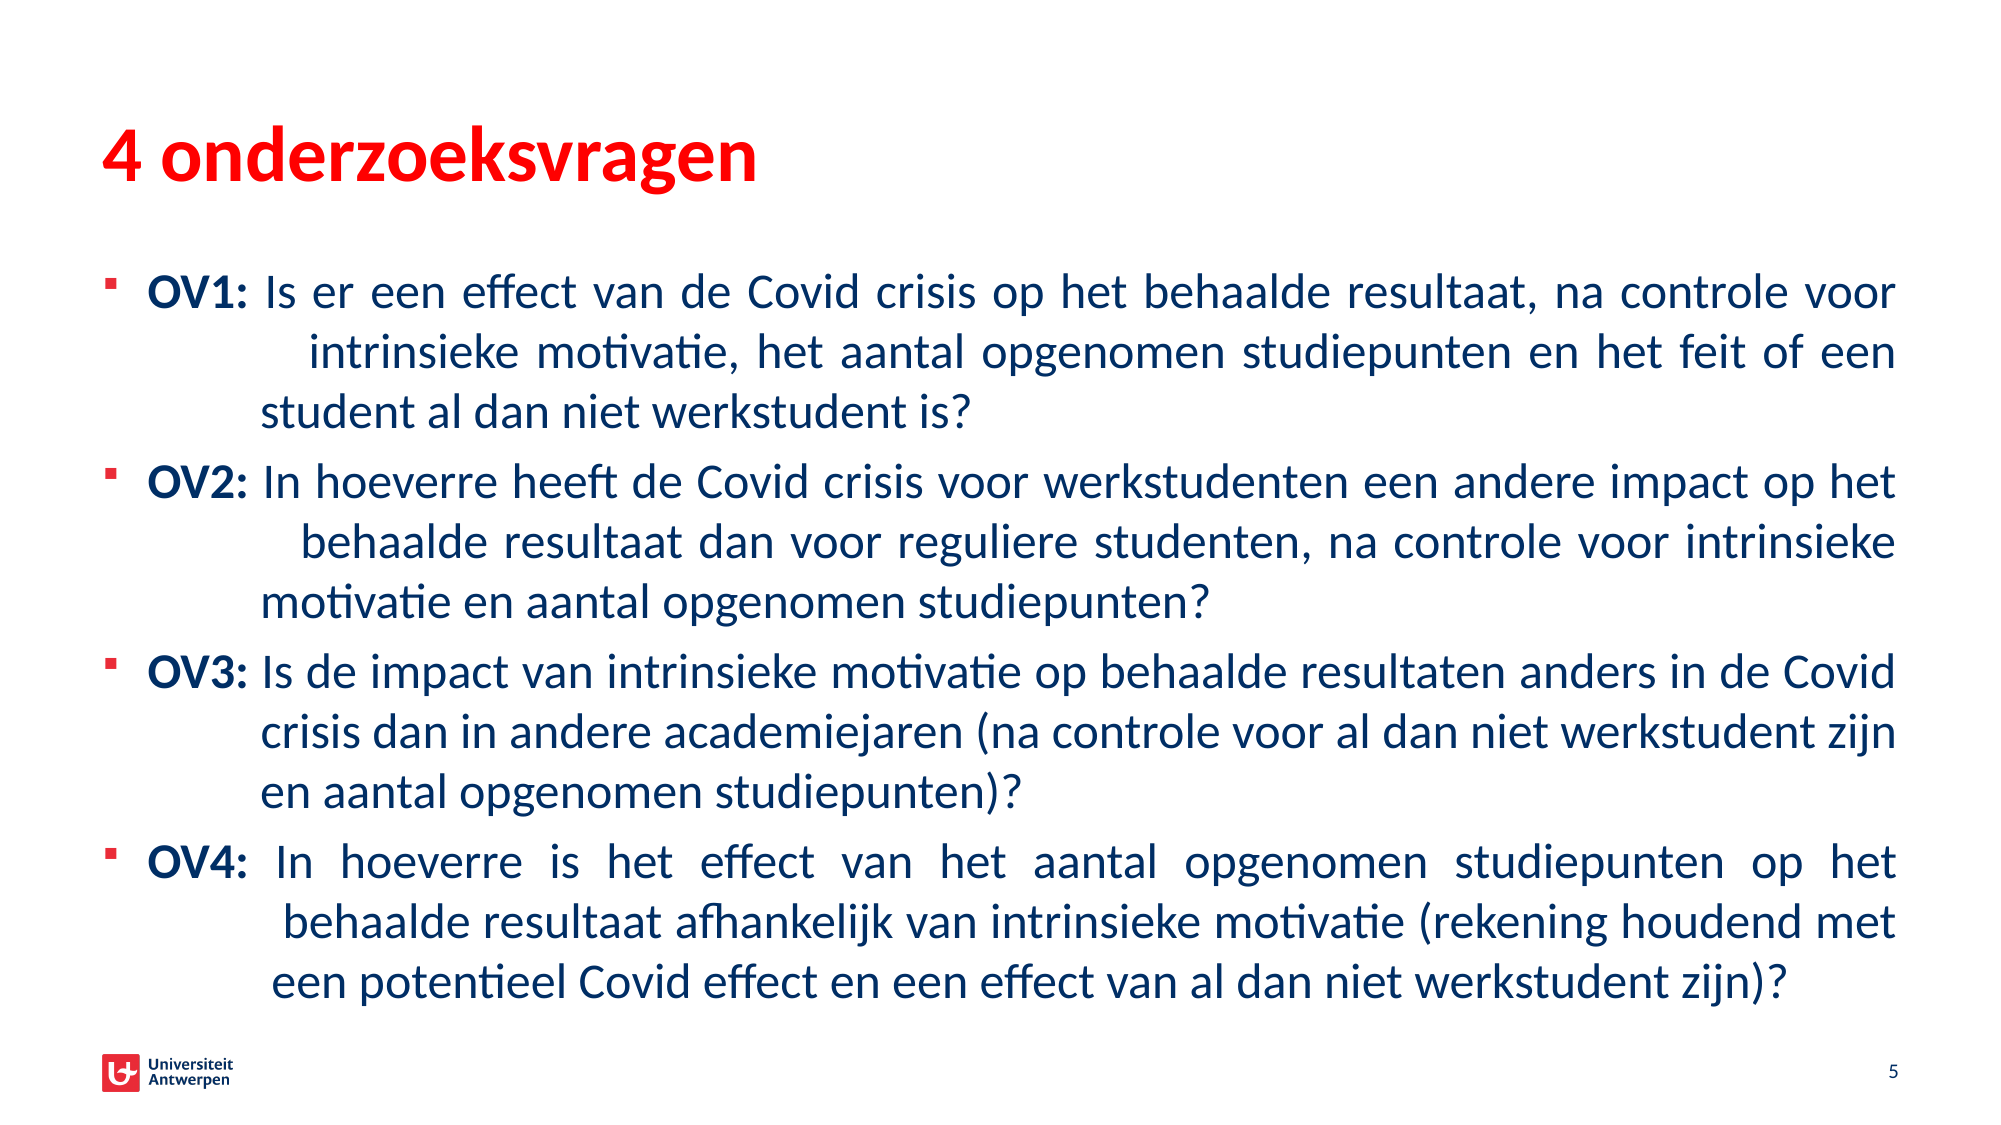

# 4 onderzoeksvragen
OV1: Is er een effect van de Covid crisis op het behaalde resultaat, na controle voor
          intrinsieke motivatie, het aantal opgenomen studiepunten en het feit of een
          student al dan niet werkstudent is?
OV2: In hoeverre heeft de Covid crisis voor werkstudenten een andere impact op het
          behaalde resultaat dan voor reguliere studenten, na controle voor intrinsieke
          motivatie en aantal opgenomen studiepunten?
OV3: Is de impact van intrinsieke motivatie op behaalde resultaten anders in de Covid
          crisis dan in andere academiejaren (na controle voor al dan niet werkstudent zijn
          en aantal opgenomen studiepunten)?
OV4: In hoeverre is het effect van het aantal opgenomen studiepunten op het
           behaalde resultaat afhankelijk van intrinsieke motivatie (rekening houdend met
           een potentieel Covid effect en een effect van al dan niet werkstudent zijn)?

5